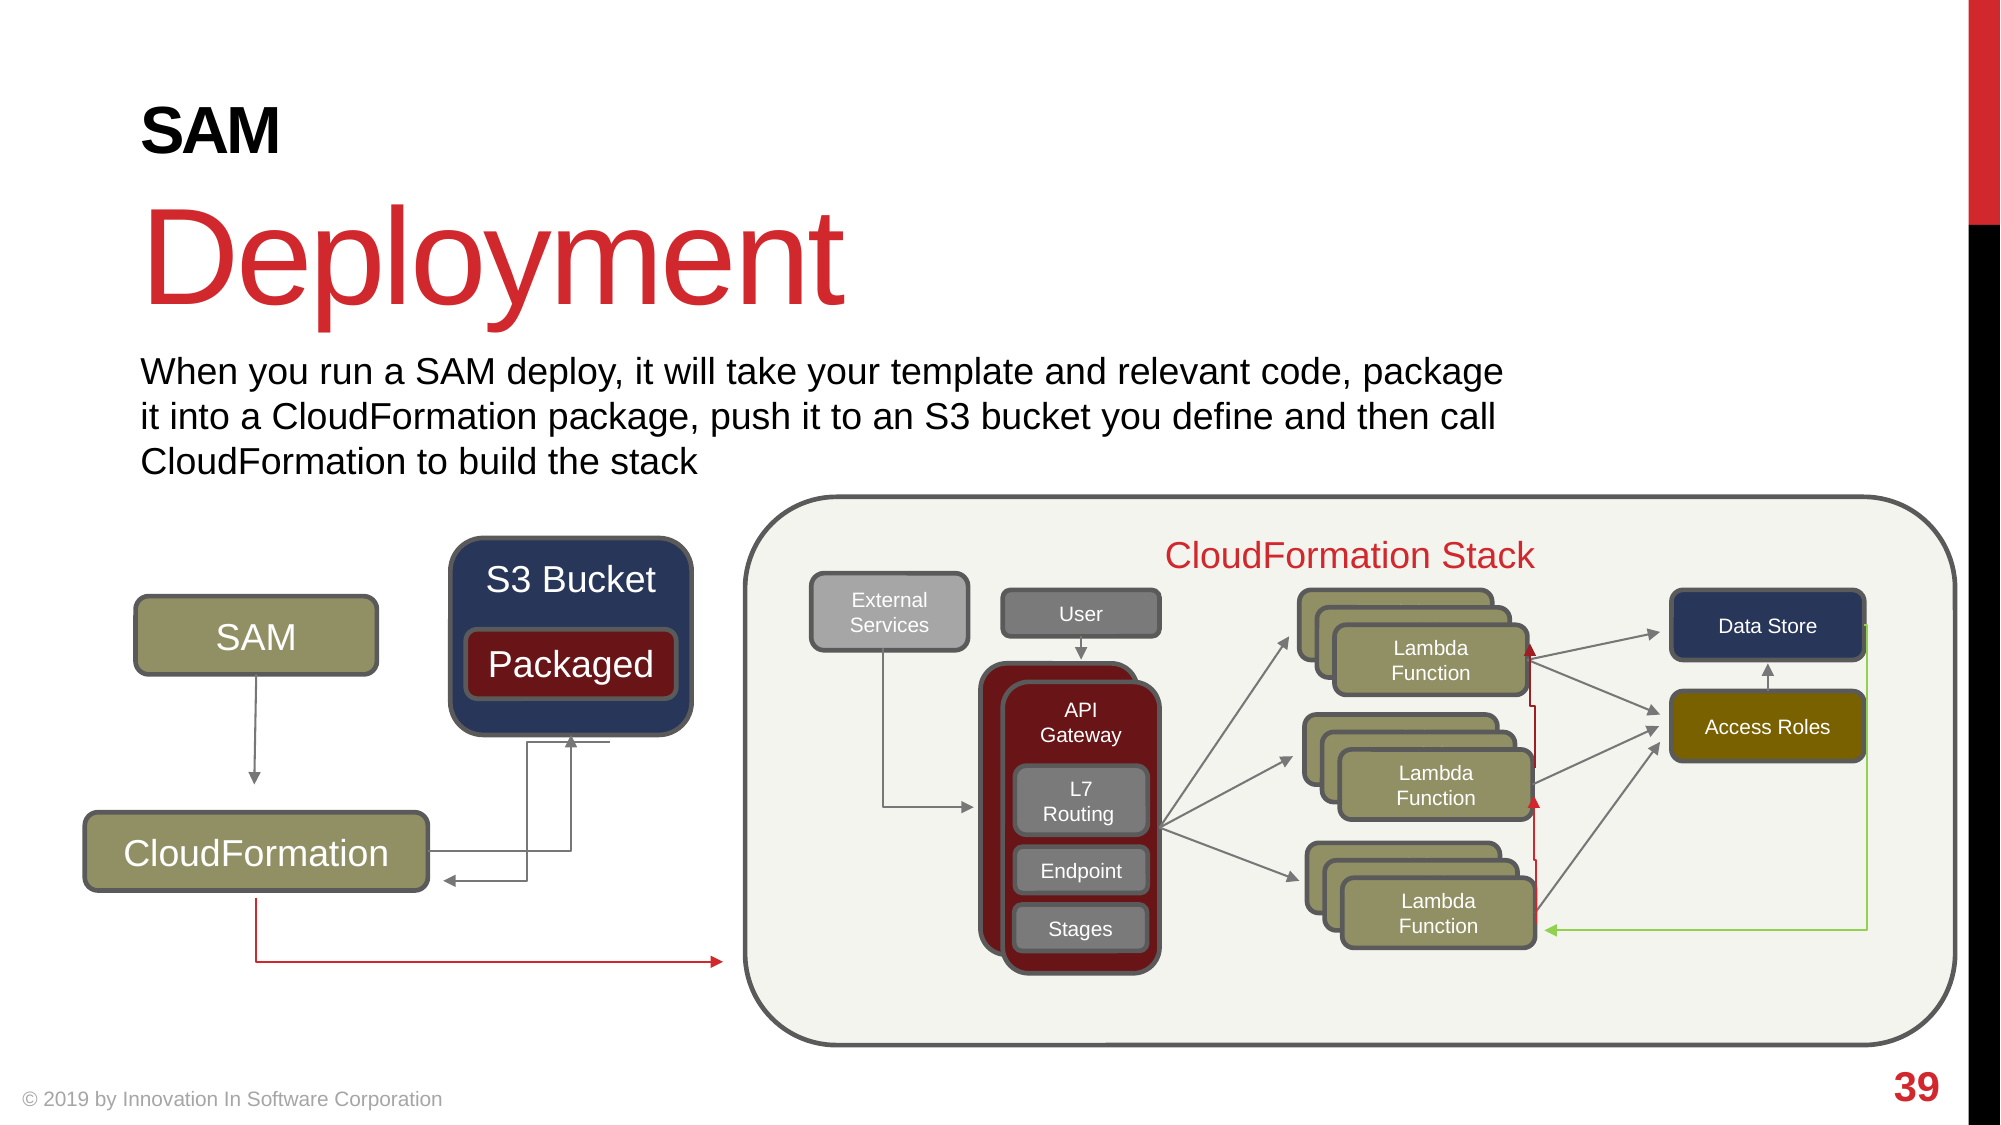

SAM
Deployment
When you run a SAM deploy, it will take your template and relevant code, package it into a CloudFormation package, push it to an S3 bucket you define and then call CloudFormation to build the stack

CloudFormation Stack
S3 Bucket
External Services
User
Lambda Function
Data Store
Lambda Function
Lambda Function
API Gateway
API Gateway
Access Roles
Lambda Function
Lambda Function
Lambda Function
L7 Routing
Lambda Function
Endpoint
Lambda Function
Lambda Function
Stages
SAM
Packaged
CloudFormation
39
© 2019 by Innovation In Software Corporation